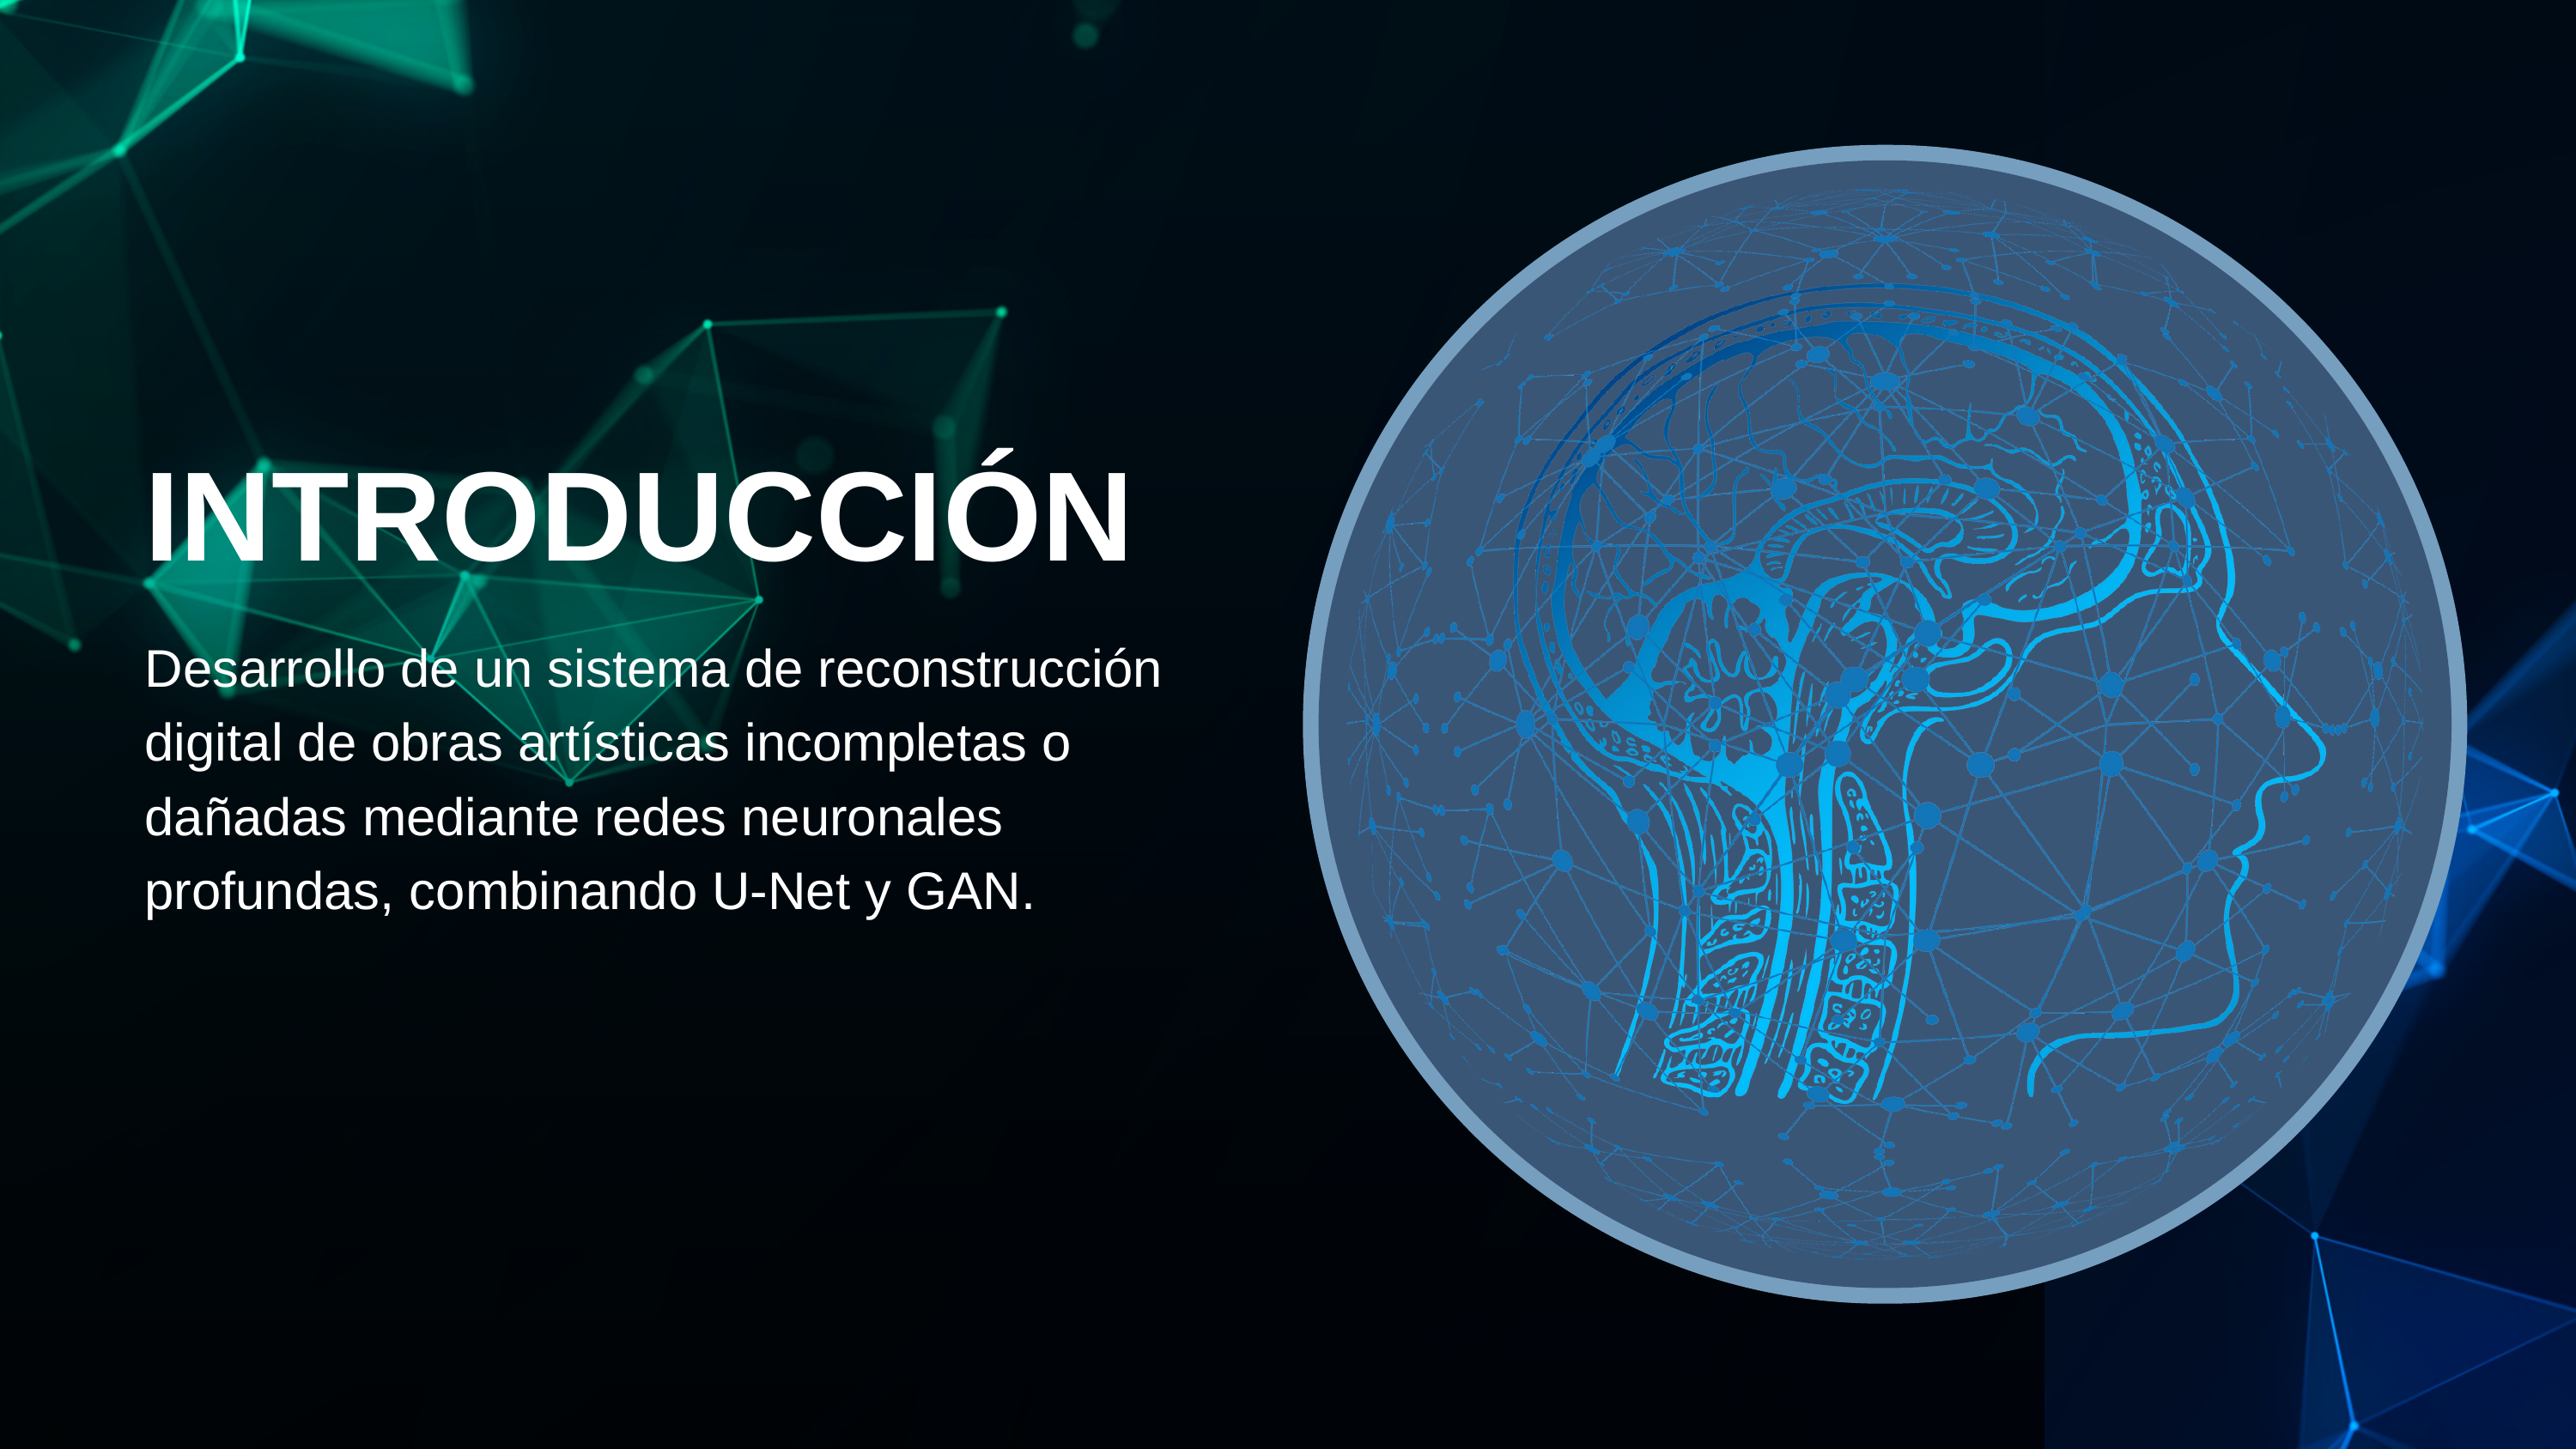

INTRODUCCIÓN
Desarrollo de un sistema de reconstrucción digital de obras artísticas incompletas o dañadas mediante redes neuronales profundas, combinando U-Net y GAN.